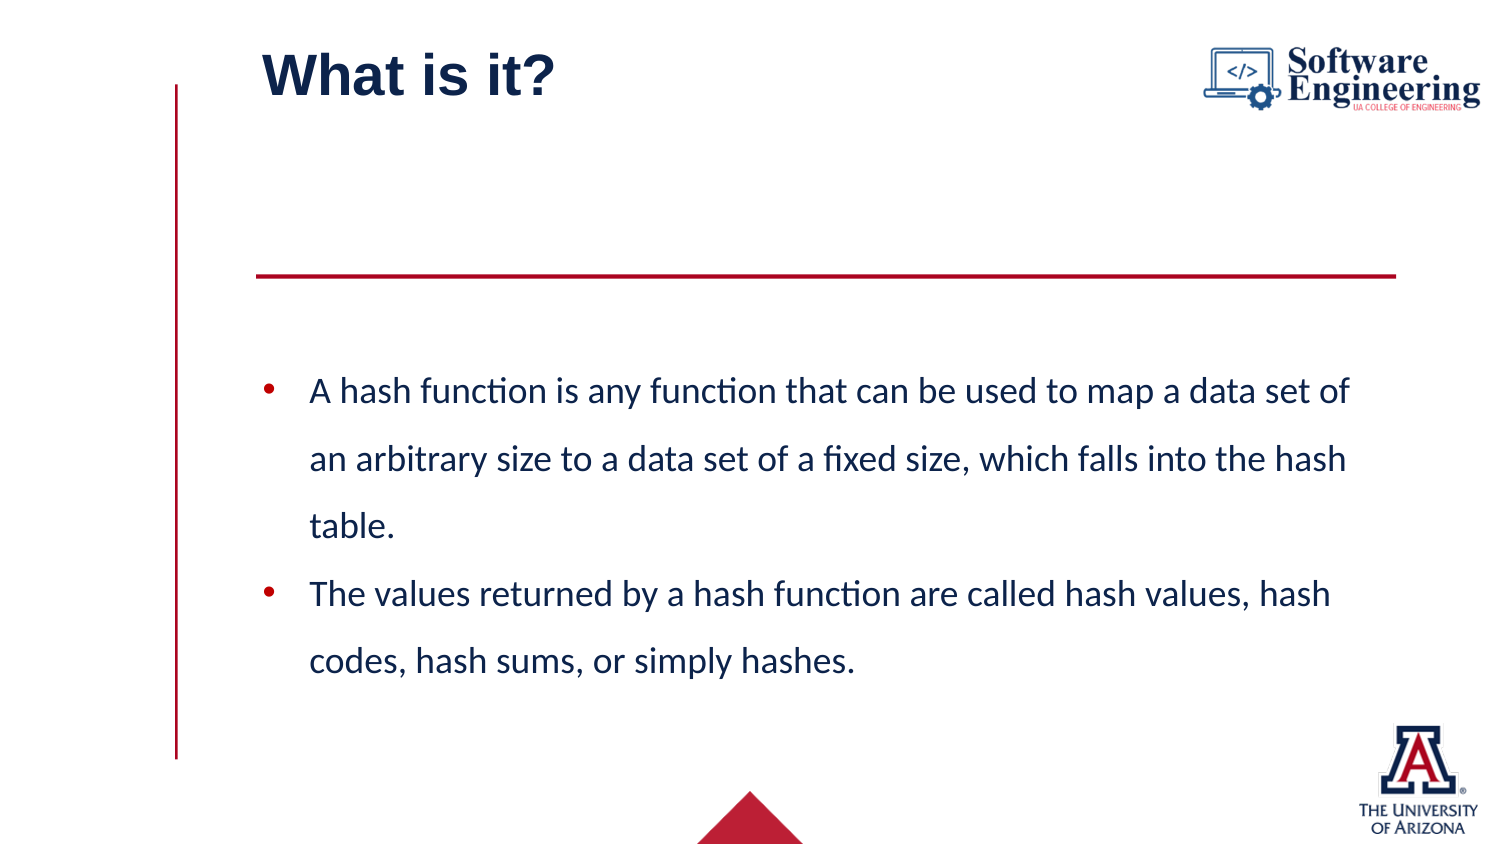

# What is it?

A hash function is any function that can be used to map a data set of an arbitrary size to a data set of a fixed size, which falls into the hash table.
The values returned by a hash function are called hash values, hash codes, hash sums, or simply hashes.